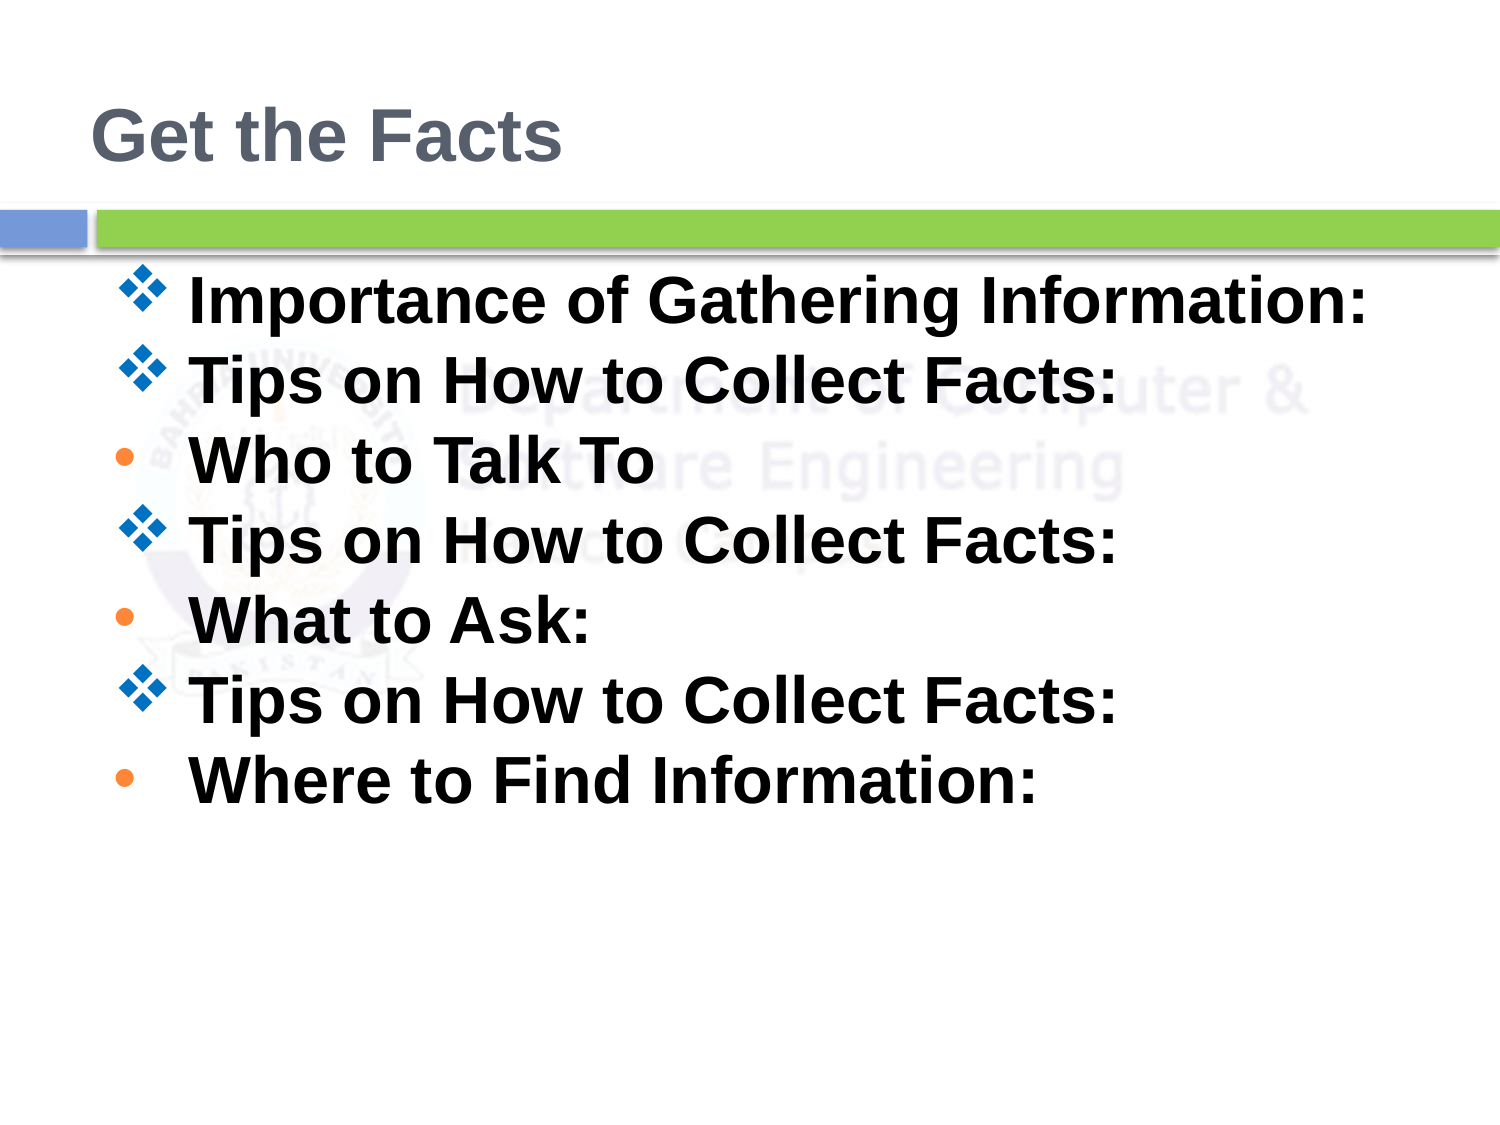

# Get the Facts
Importance of Gathering Information:
Tips on How to Collect Facts:
Who to Talk To
Tips on How to Collect Facts:
What to Ask:
Tips on How to Collect Facts:
Where to Find Information: